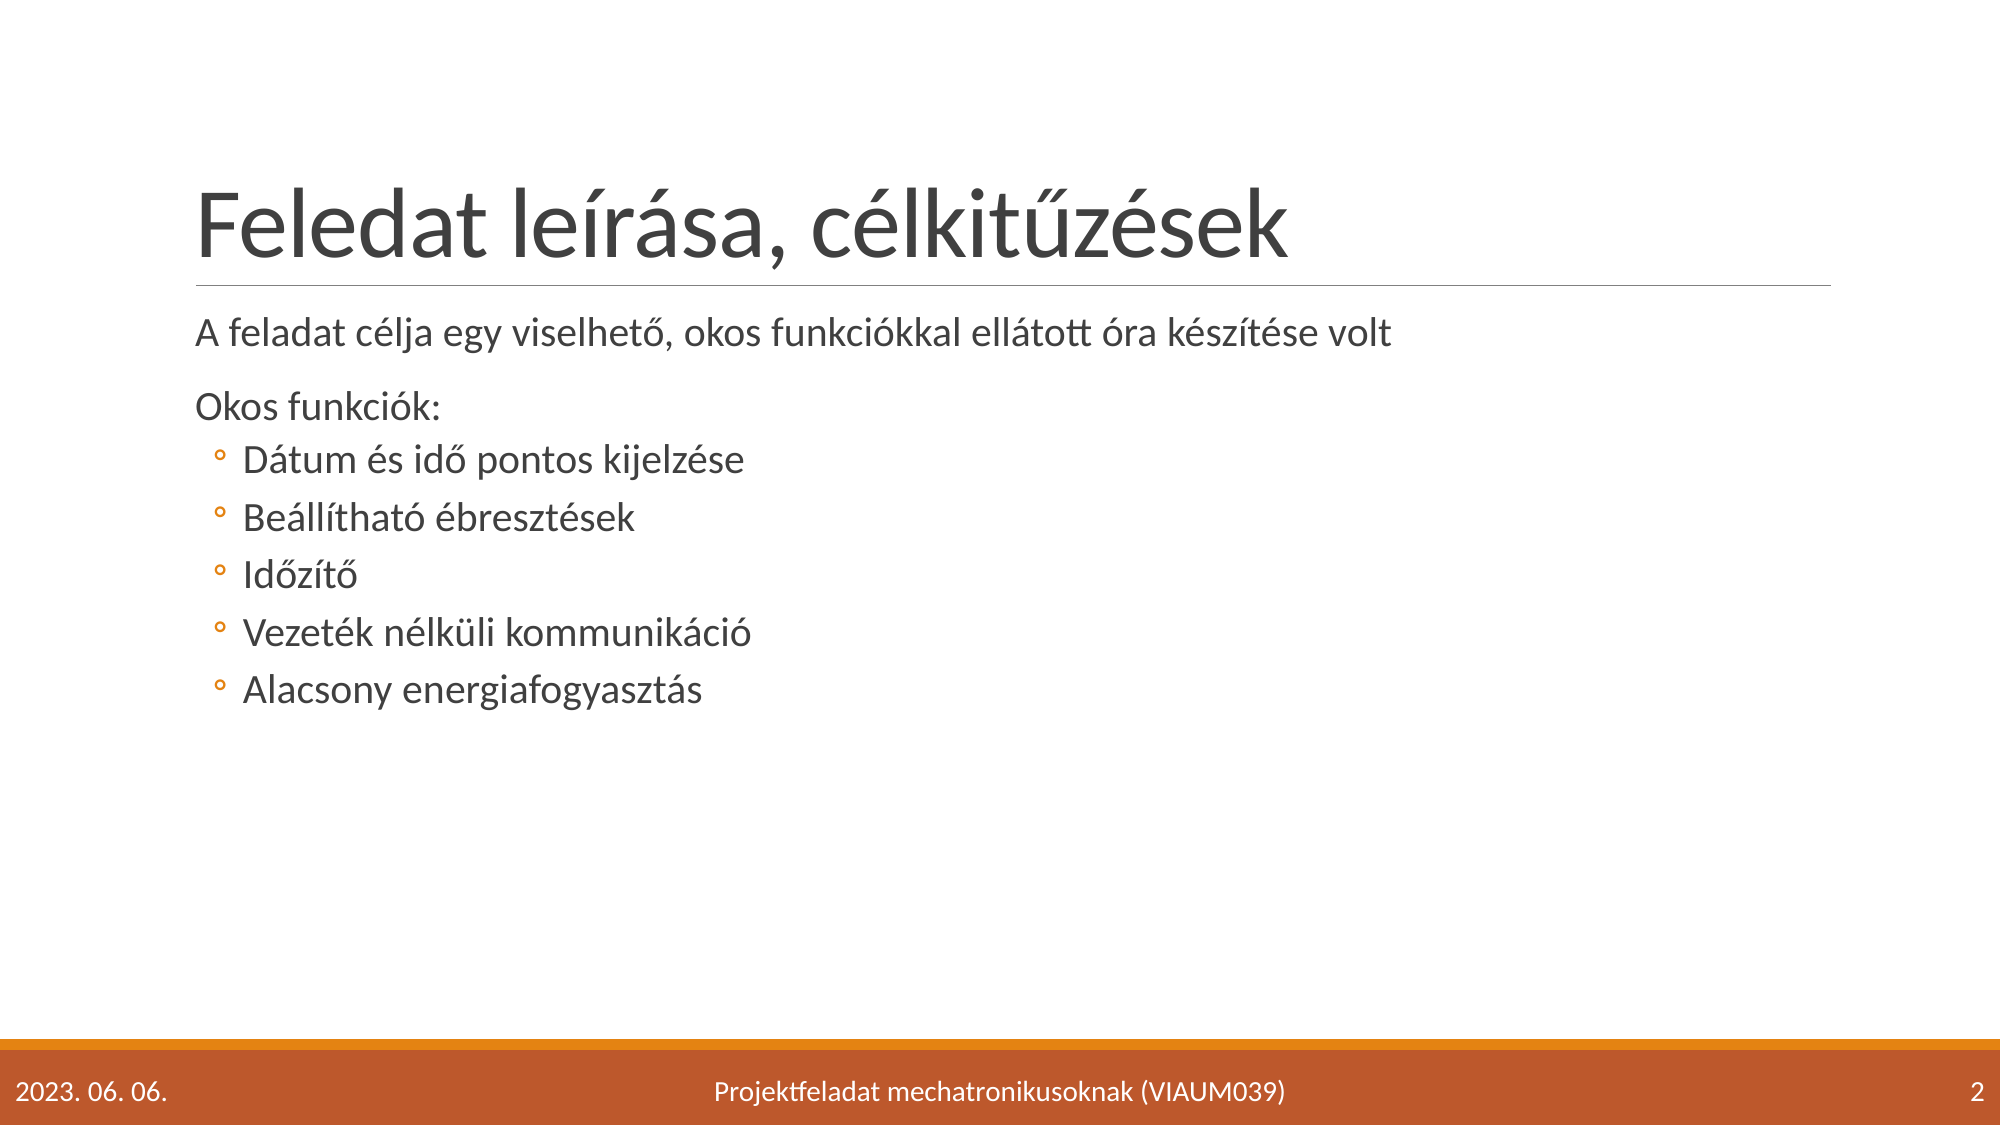

# Feledat leírása, célkitűzések
A feladat célja egy viselhető, okos funkciókkal ellátott óra készítése volt
Okos funkciók:
Dátum és idő pontos kijelzése
Beállítható ébresztések
Időzítő
Vezeték nélküli kommunikáció
Alacsony energiafogyasztás

2023. 06. 06.
Projektfeladat mechatronikusoknak (VIAUM039)
2